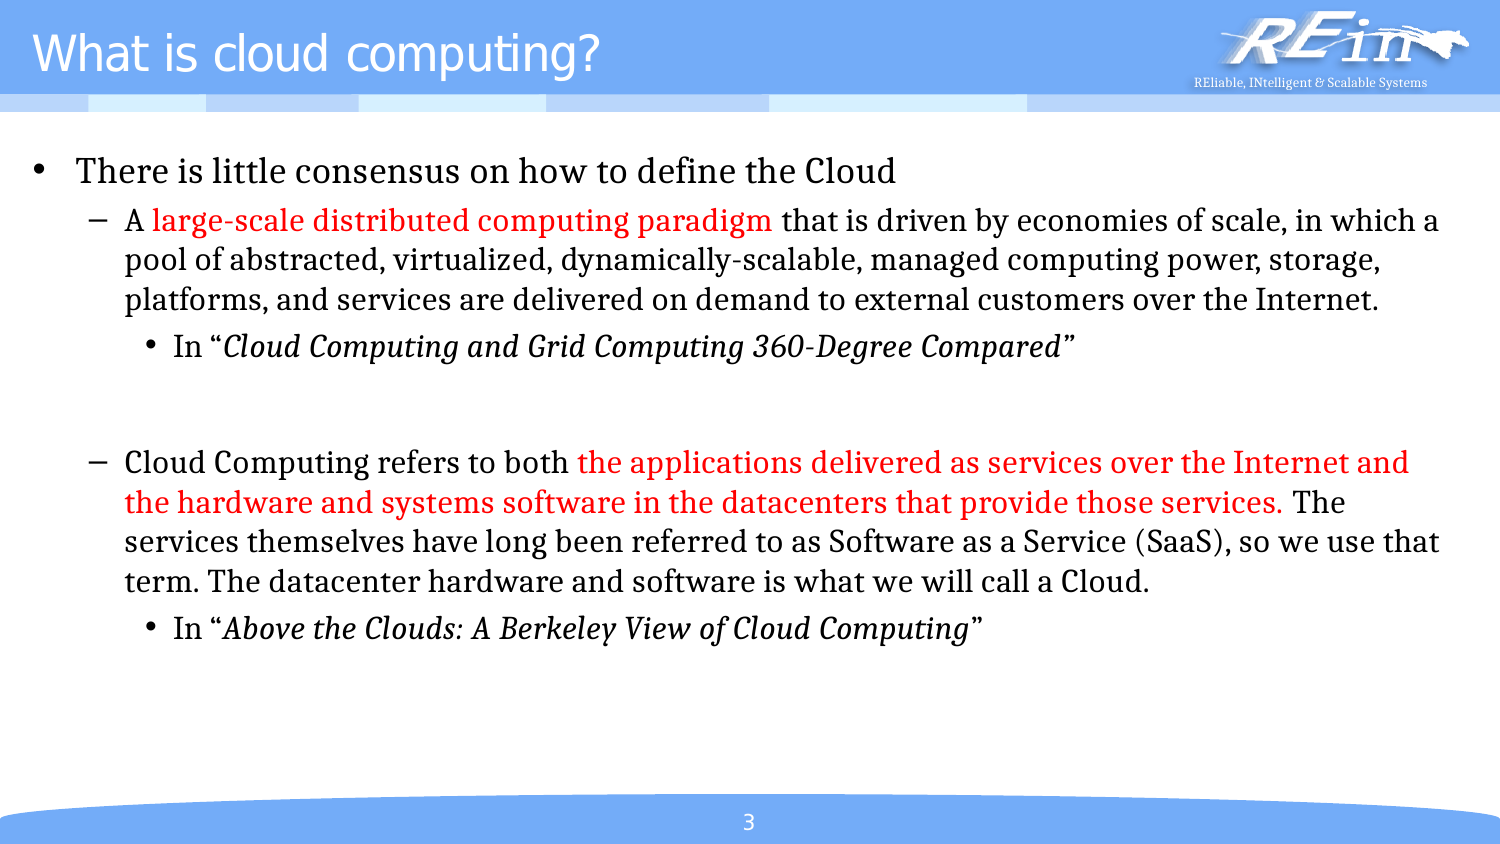

# What is cloud computing?
There is little consensus on how to define the Cloud
A large-scale distributed computing paradigm that is driven by economies of scale, in which a pool of abstracted, virtualized, dynamically-scalable, managed computing power, storage, platforms, and services are delivered on demand to external customers over the Internet.
In “Cloud Computing and Grid Computing 360-Degree Compared”

Cloud Computing refers to both the applications delivered as services over the Internet and the hardware and systems software in the datacenters that provide those services. The services themselves have long been referred to as Software as a Service (SaaS), so we use that term. The datacenter hardware and software is what we will call a Cloud.
In “Above the Clouds: A Berkeley View of Cloud Computing”
3